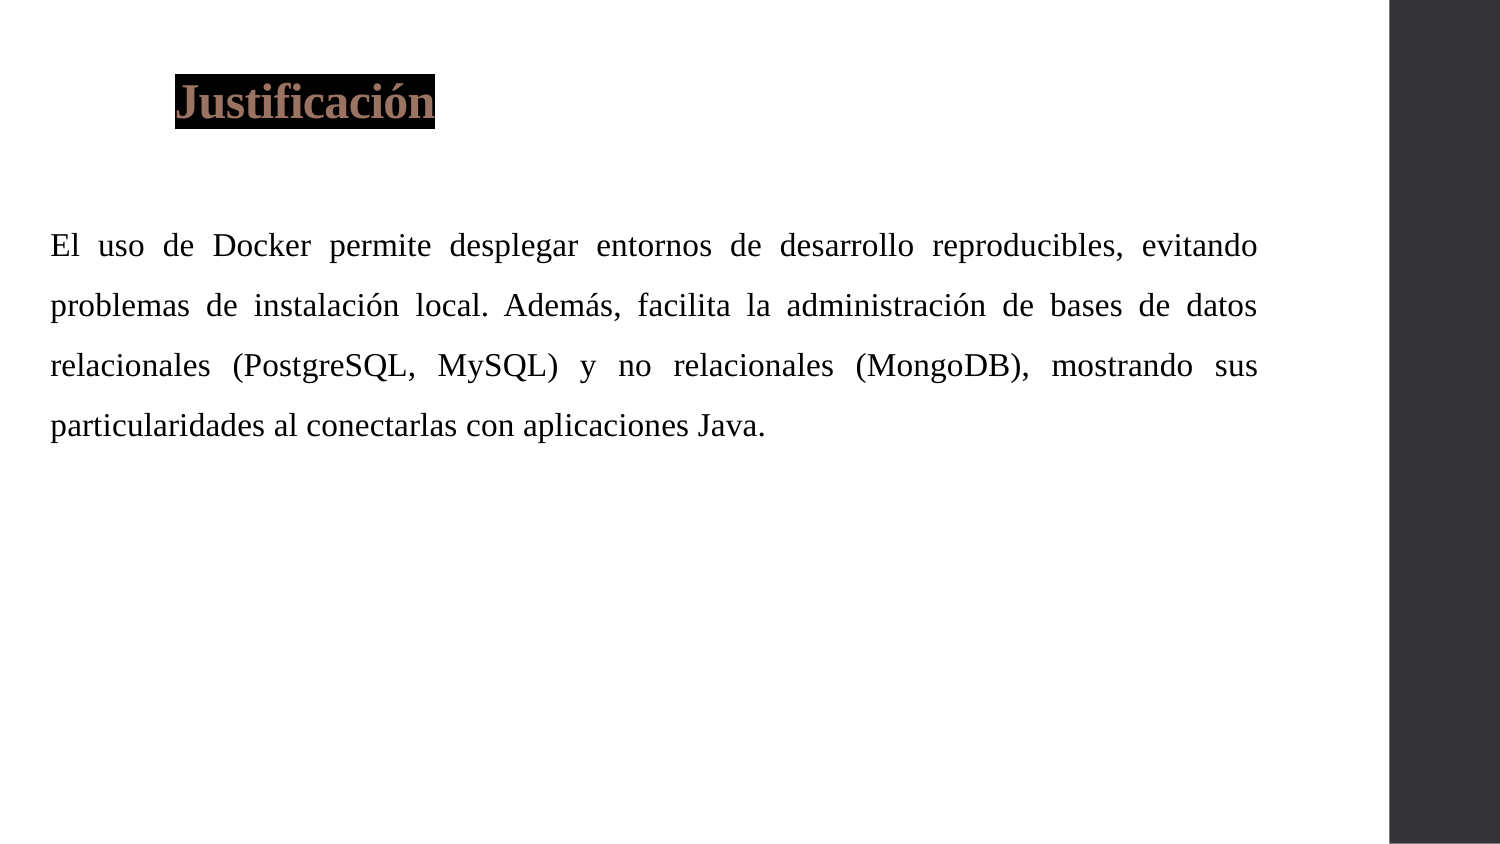

# Justificación
El uso de Docker permite desplegar entornos de desarrollo reproducibles, evitando problemas de instalación local. Además, facilita la administración de bases de datos relacionales (PostgreSQL, MySQL) y no relacionales (MongoDB), mostrando sus particularidades al conectarlas con aplicaciones Java.